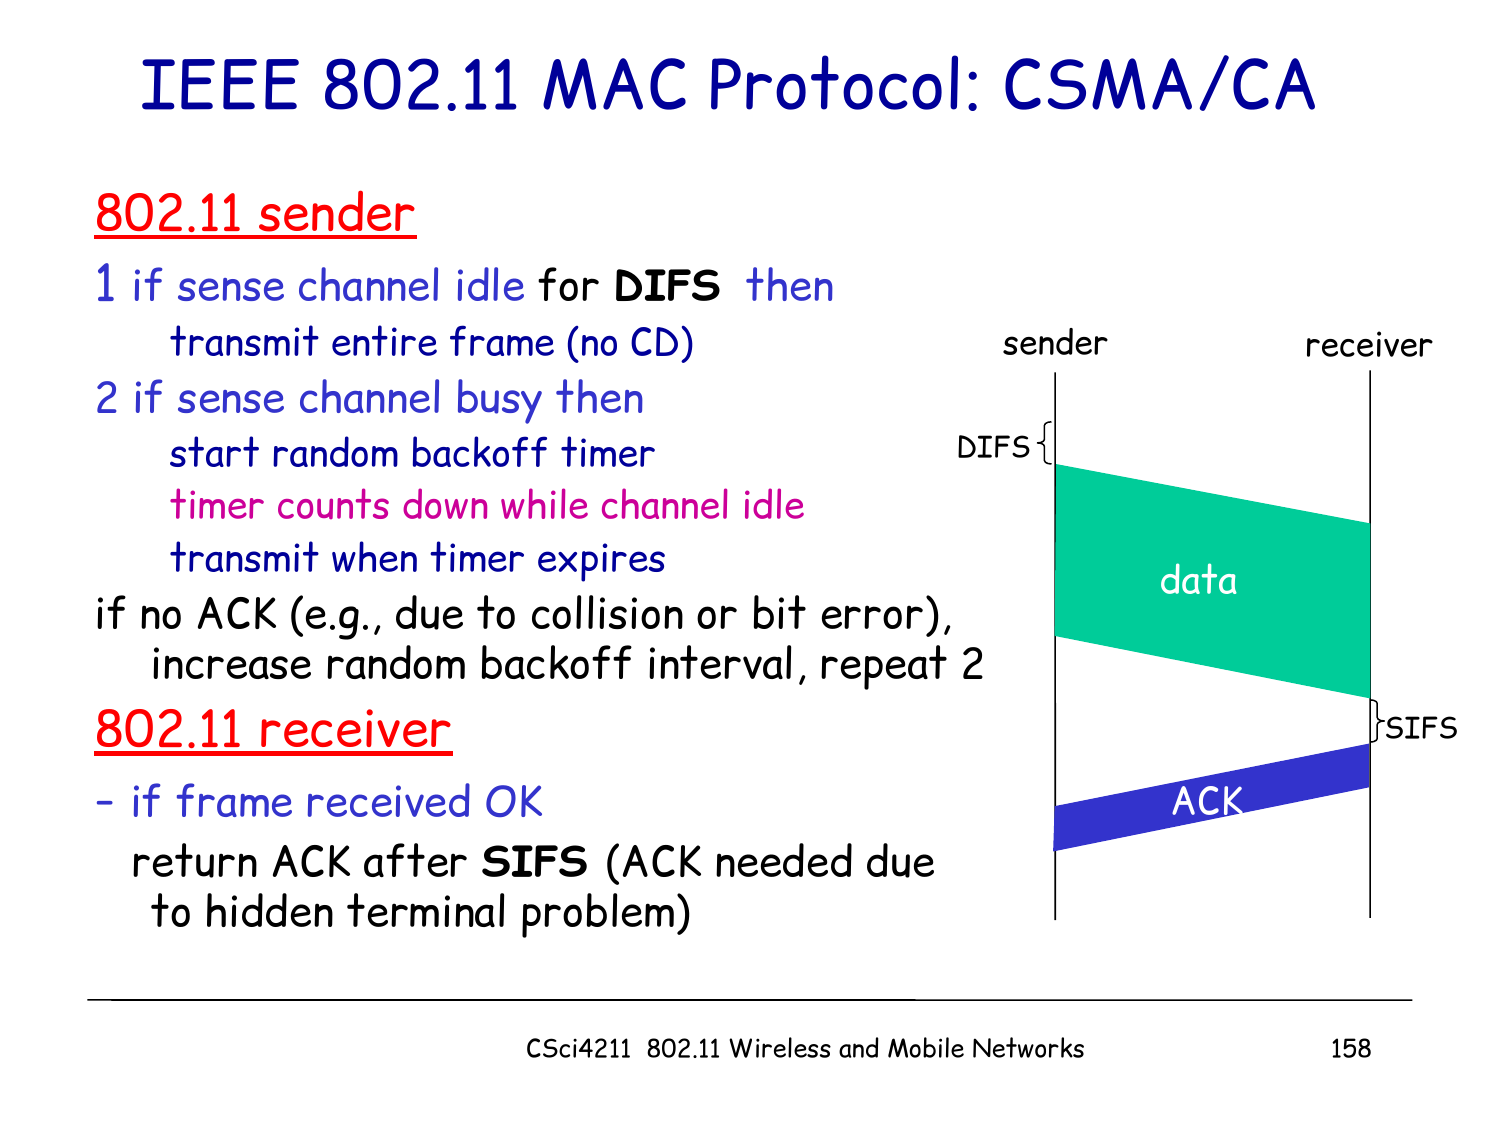

# IEEE 802.11 MAC Protocol: CSMA/CA
802.11 sender
1 if sense channel idle for DIFS  then
transmit entire frame (no CD)
2 if sense channel busy then
start random backoff timer
timer counts down while channel idle
transmit when timer expires
if no ACK (e.g., due to collision or bit error), increase random backoff interval, repeat 2
802.11 receiver
- if frame received OK
   return ACK after SIFS (ACK needed due to hidden terminal problem)
sender
receiver

DIFS

data

SIFS

ACK
CSci4211  802.11 Wireless and Mobile Networks
158